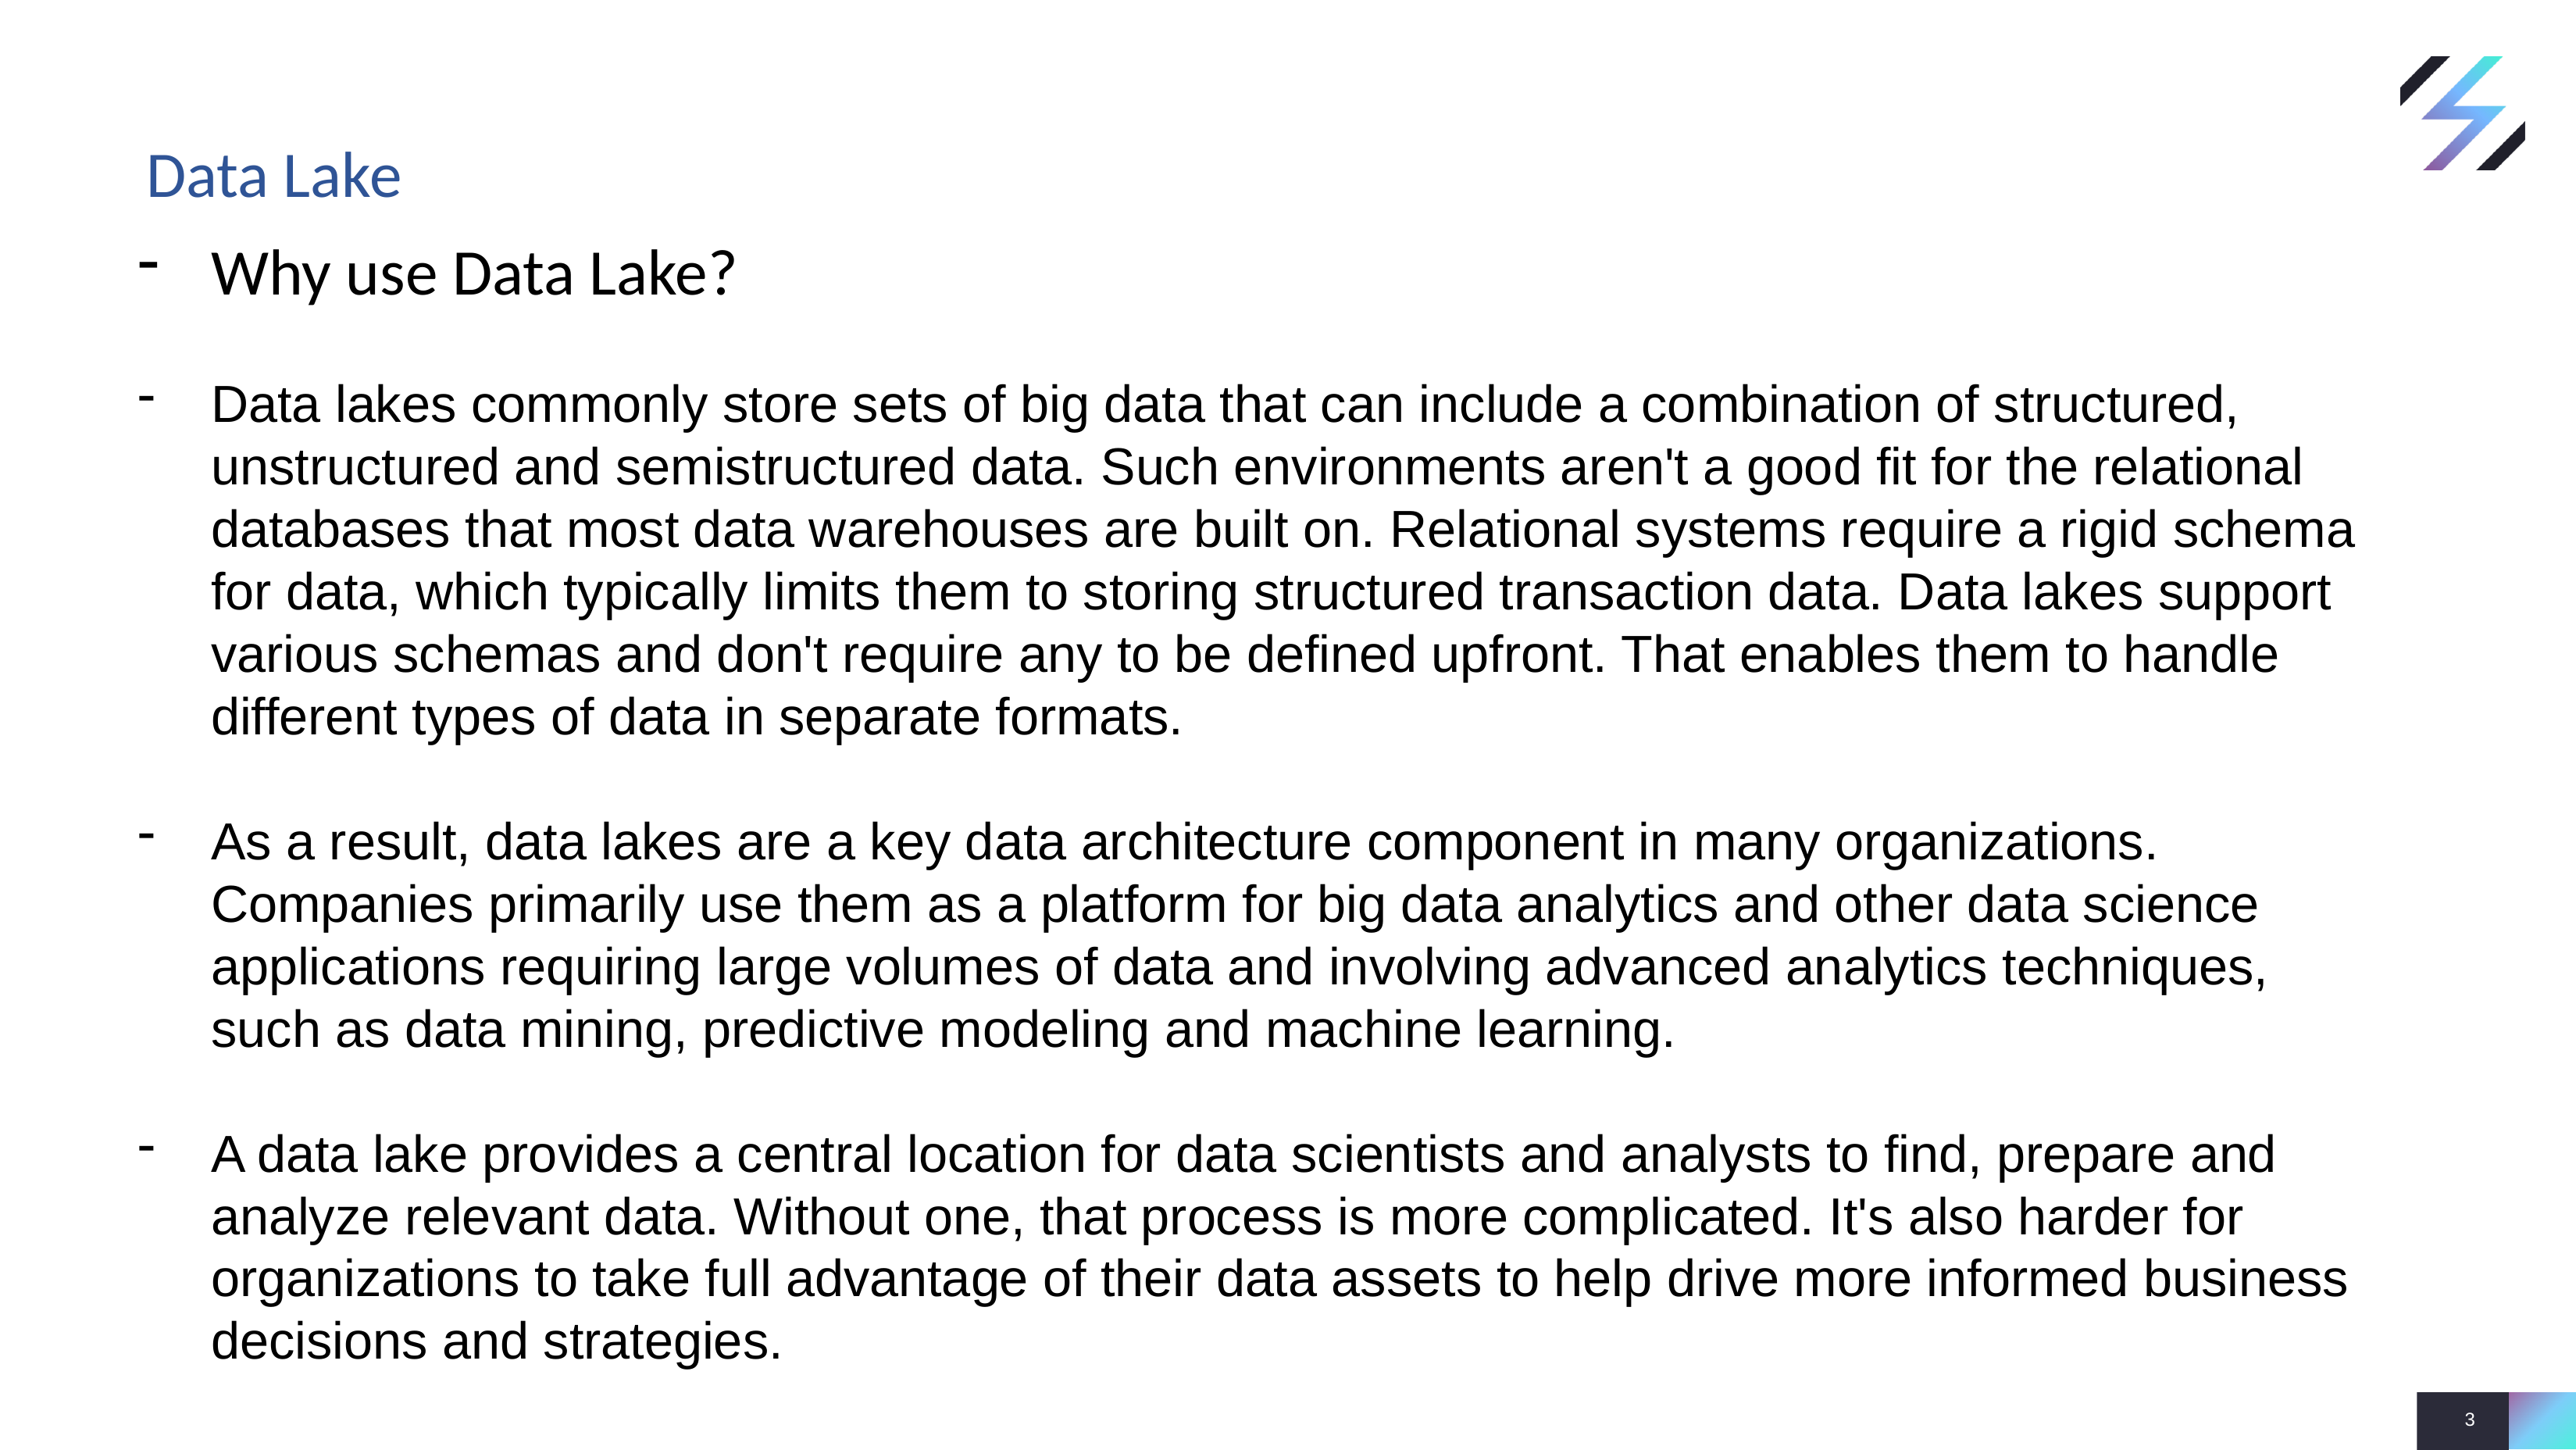

# Data Lake
Why use Data Lake?

Data lakes commonly store sets of big data that can include a combination of structured, unstructured and semistructured data. Such environments aren't a good fit for the relational databases that most data warehouses are built on. Relational systems require a rigid schema for data, which typically limits them to storing structured transaction data. Data lakes support various schemas and don't require any to be defined upfront. That enables them to handle different types of data in separate formats.

As a result, data lakes are a key data architecture component in many organizations. Companies primarily use them as a platform for big data analytics and other data science applications requiring large volumes of data and involving advanced analytics techniques, such as data mining, predictive modeling and machine learning.

A data lake provides a central location for data scientists and analysts to find, prepare and analyze relevant data. Without one, that process is more complicated. It's also harder for organizations to take full advantage of their data assets to help drive more informed business decisions and strategies.
3